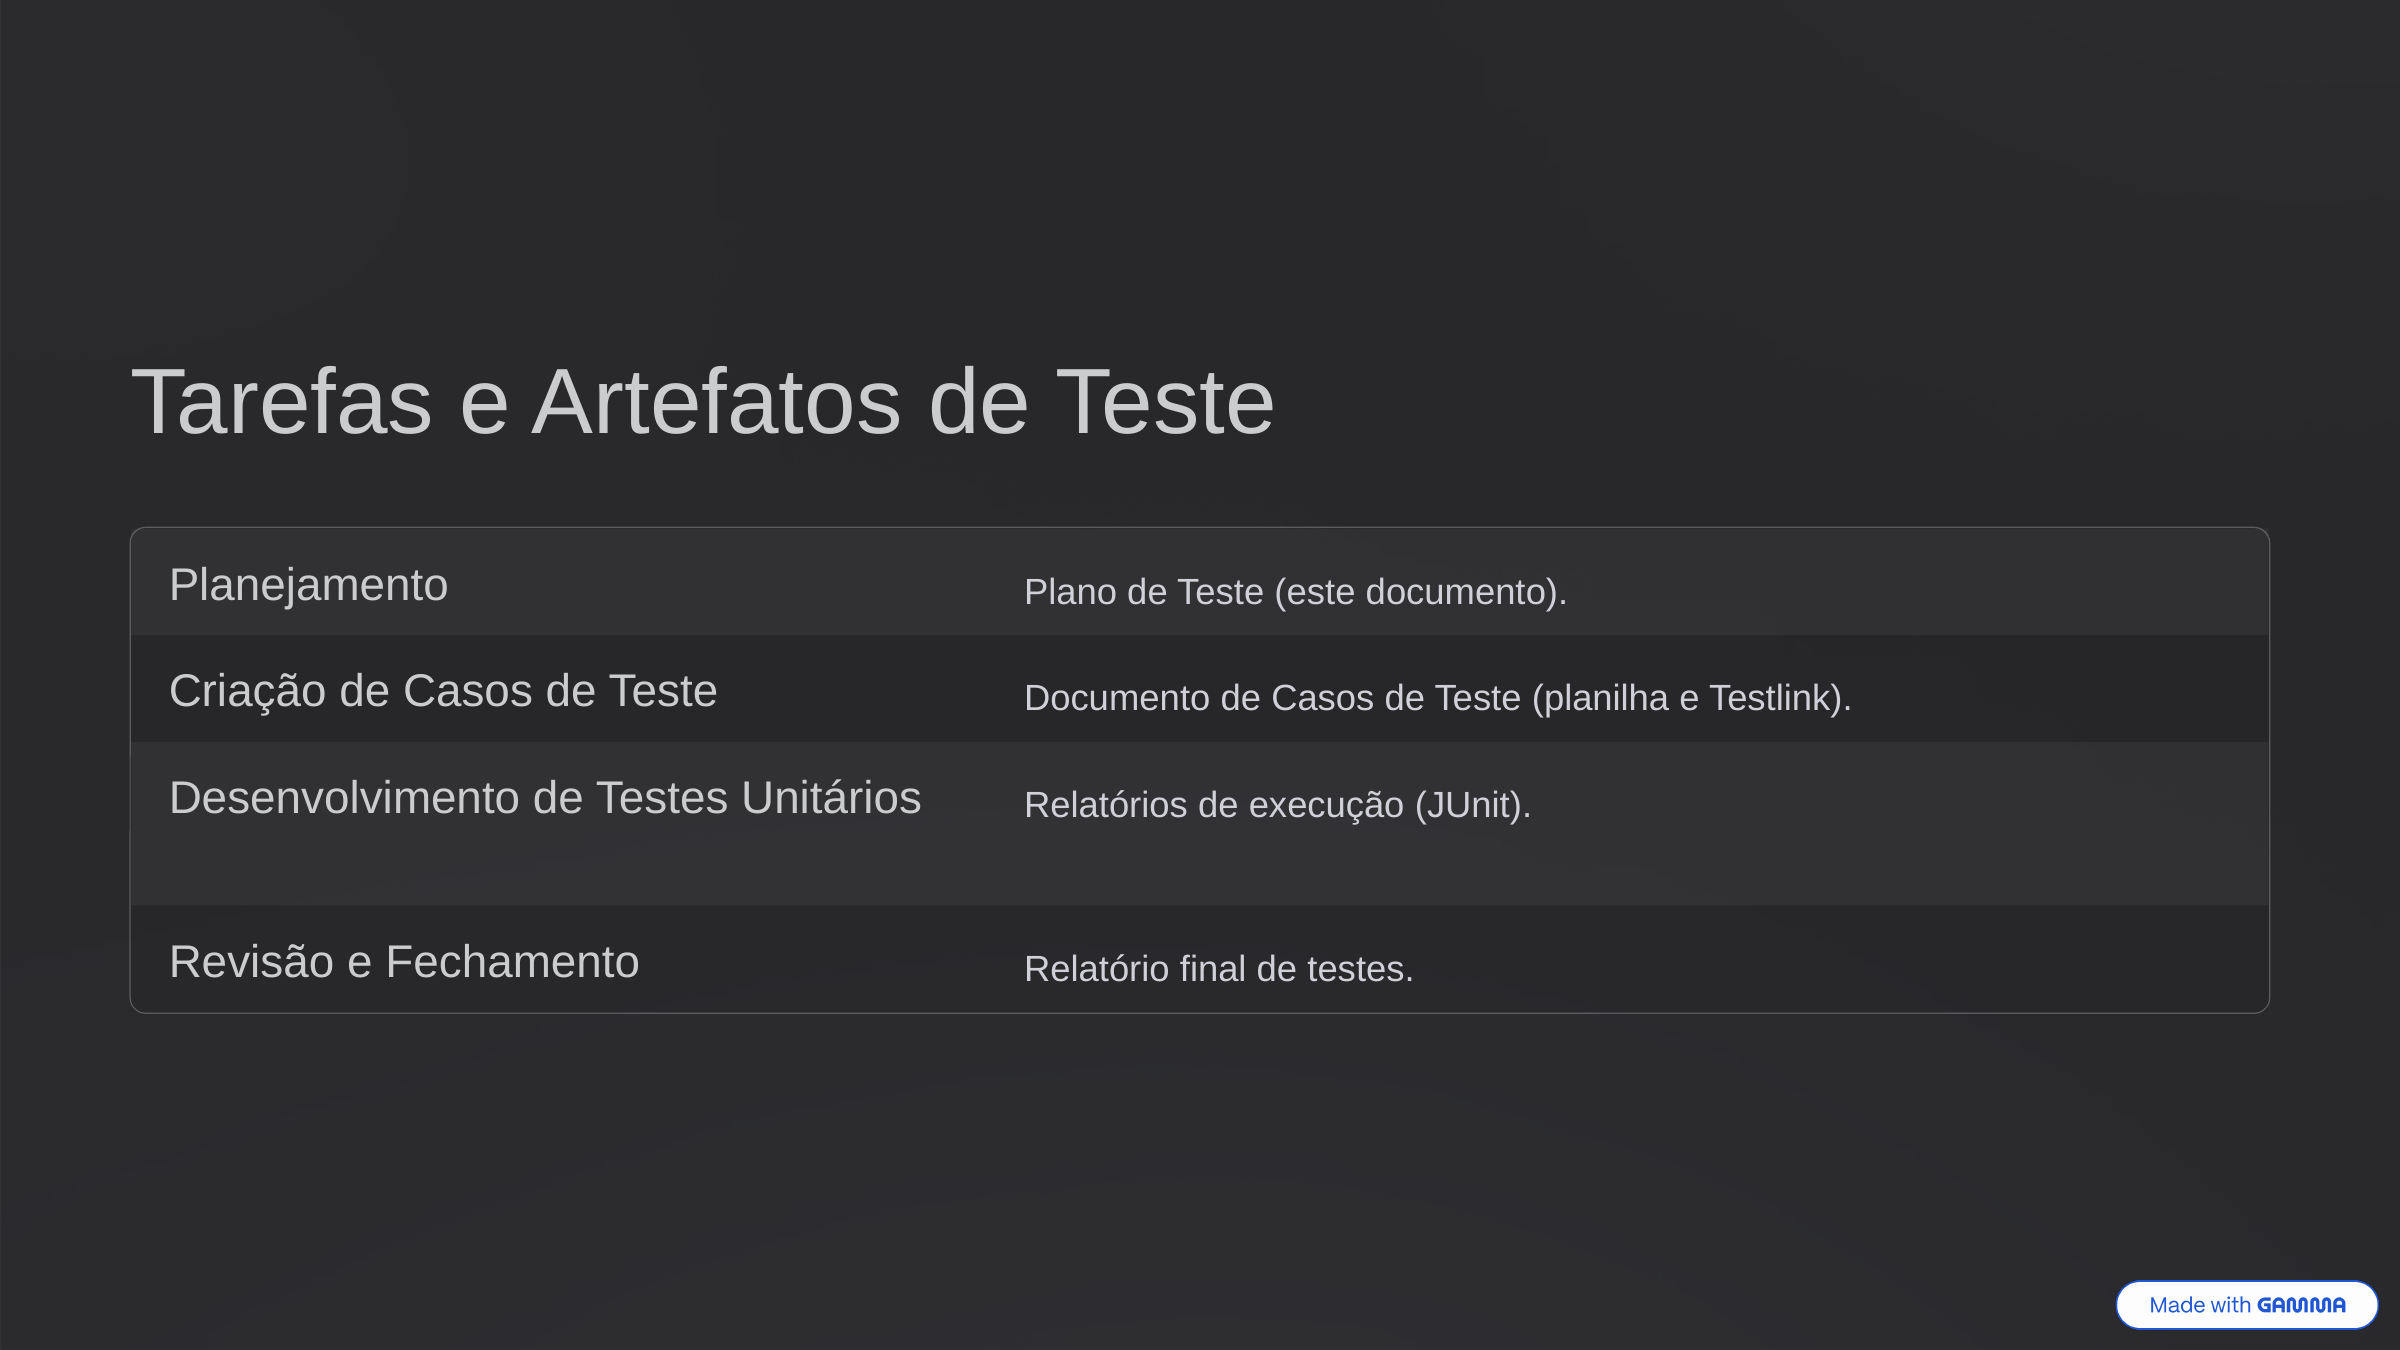

Tarefas e Artefatos de Teste

Planejamento
Plano de Teste (este documento).

Criação de Casos de Teste
Documento de Casos de Teste (planilha e Testlink).

Desenvolvimento de Testes Unitários
Relatórios de execução (JUnit).

Revisão e Fechamento
Relatório final de testes.